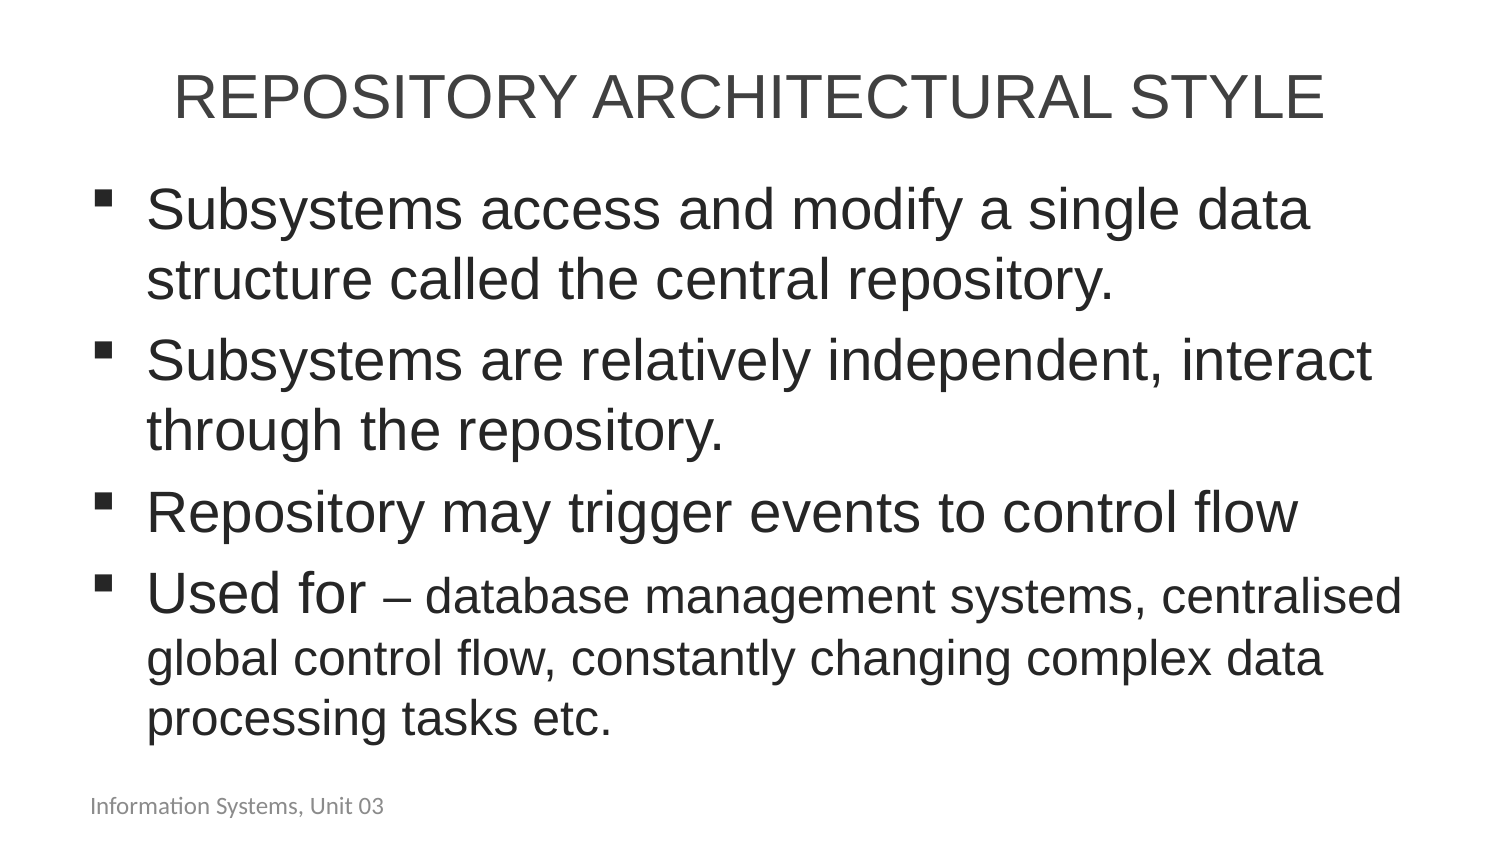

# Repository architectural style
Subsystems access and modify a single data structure called the central repository.
Subsystems are relatively independent, interact through the repository.
Repository may trigger events to control flow
Used for – database management systems, centralised global control flow, constantly changing complex data processing tasks etc.
Information Systems, Unit 03
120